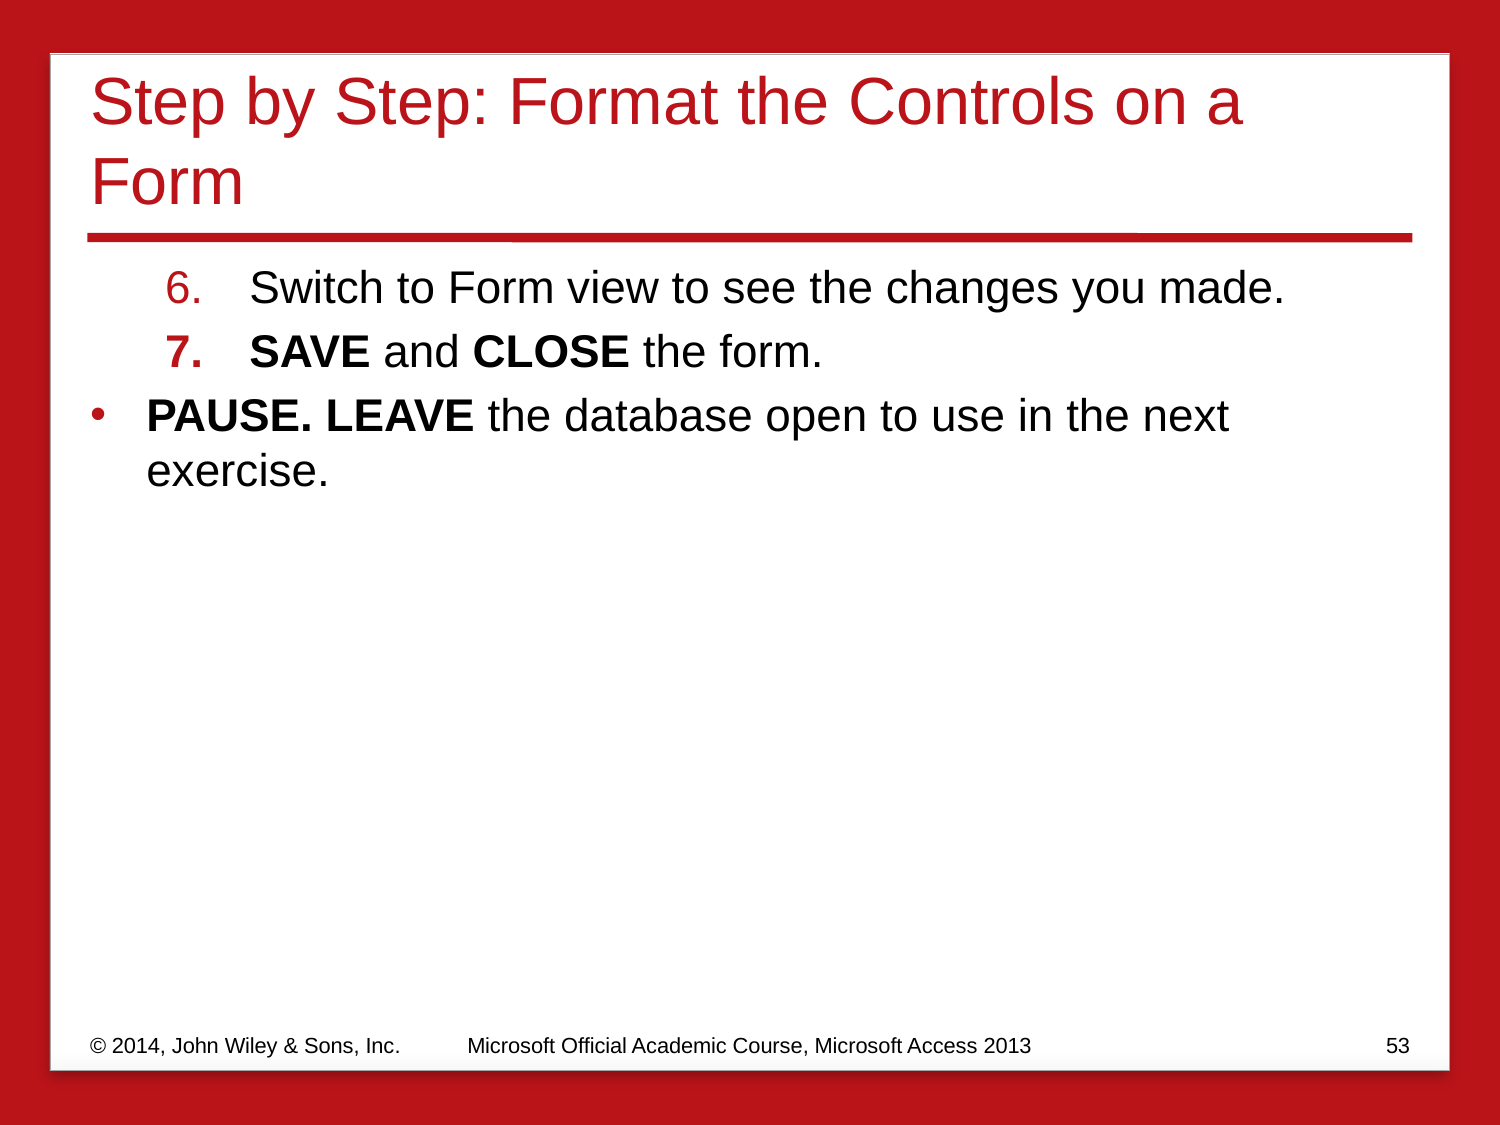

# Step by Step: Format the Controls on a Form
Switch to Form view to see the changes you made.
SAVE and CLOSE the form.
PAUSE. LEAVE the database open to use in the next exercise.
© 2014, John Wiley & Sons, Inc.
Microsoft Official Academic Course, Microsoft Access 2013
53